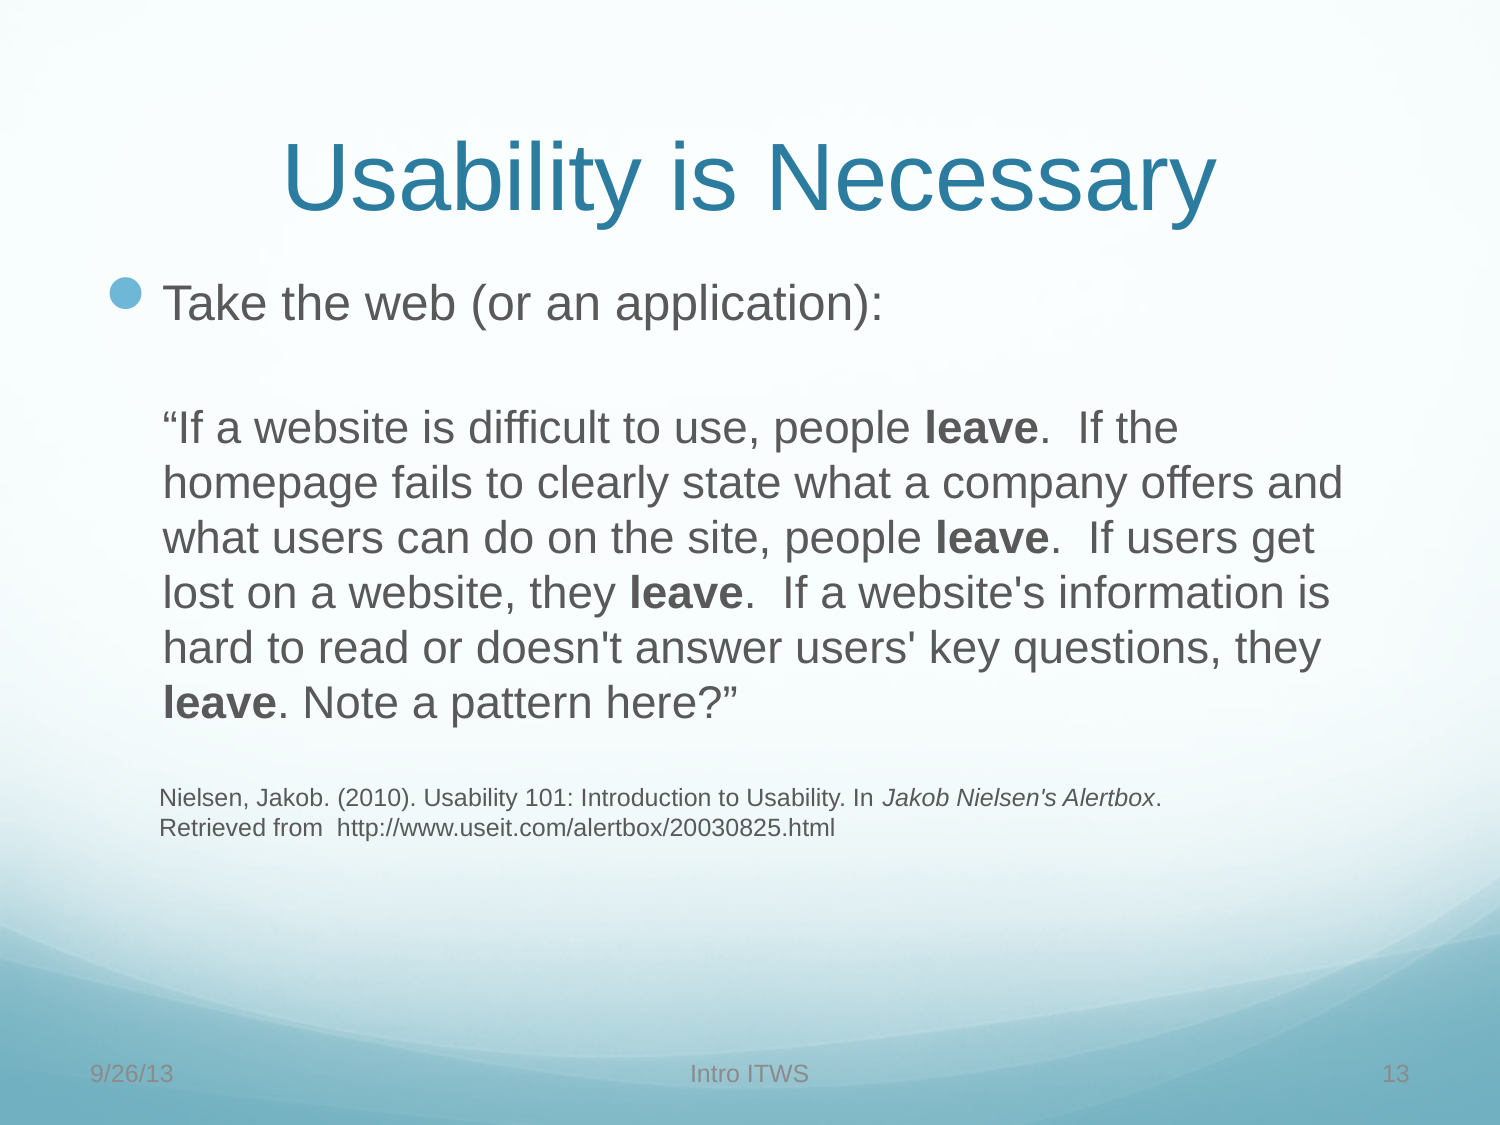

# Usability is Necessary
Take the web (or an application):
“If a website is difficult to use, people leave.  If the homepage fails to clearly state what a company offers and what users can do on the site, people leave.  If users get lost on a website, they leave.  If a website's information is hard to read or doesn't answer users' key questions, they leave. Note a pattern here?”
Nielsen, Jakob. (2010). Usability 101: Introduction to Usability. In Jakob Nielsen's Alertbox.
Retrieved from  http://www.useit.com/alertbox/20030825.html

9/26/13
Intro ITWS
13